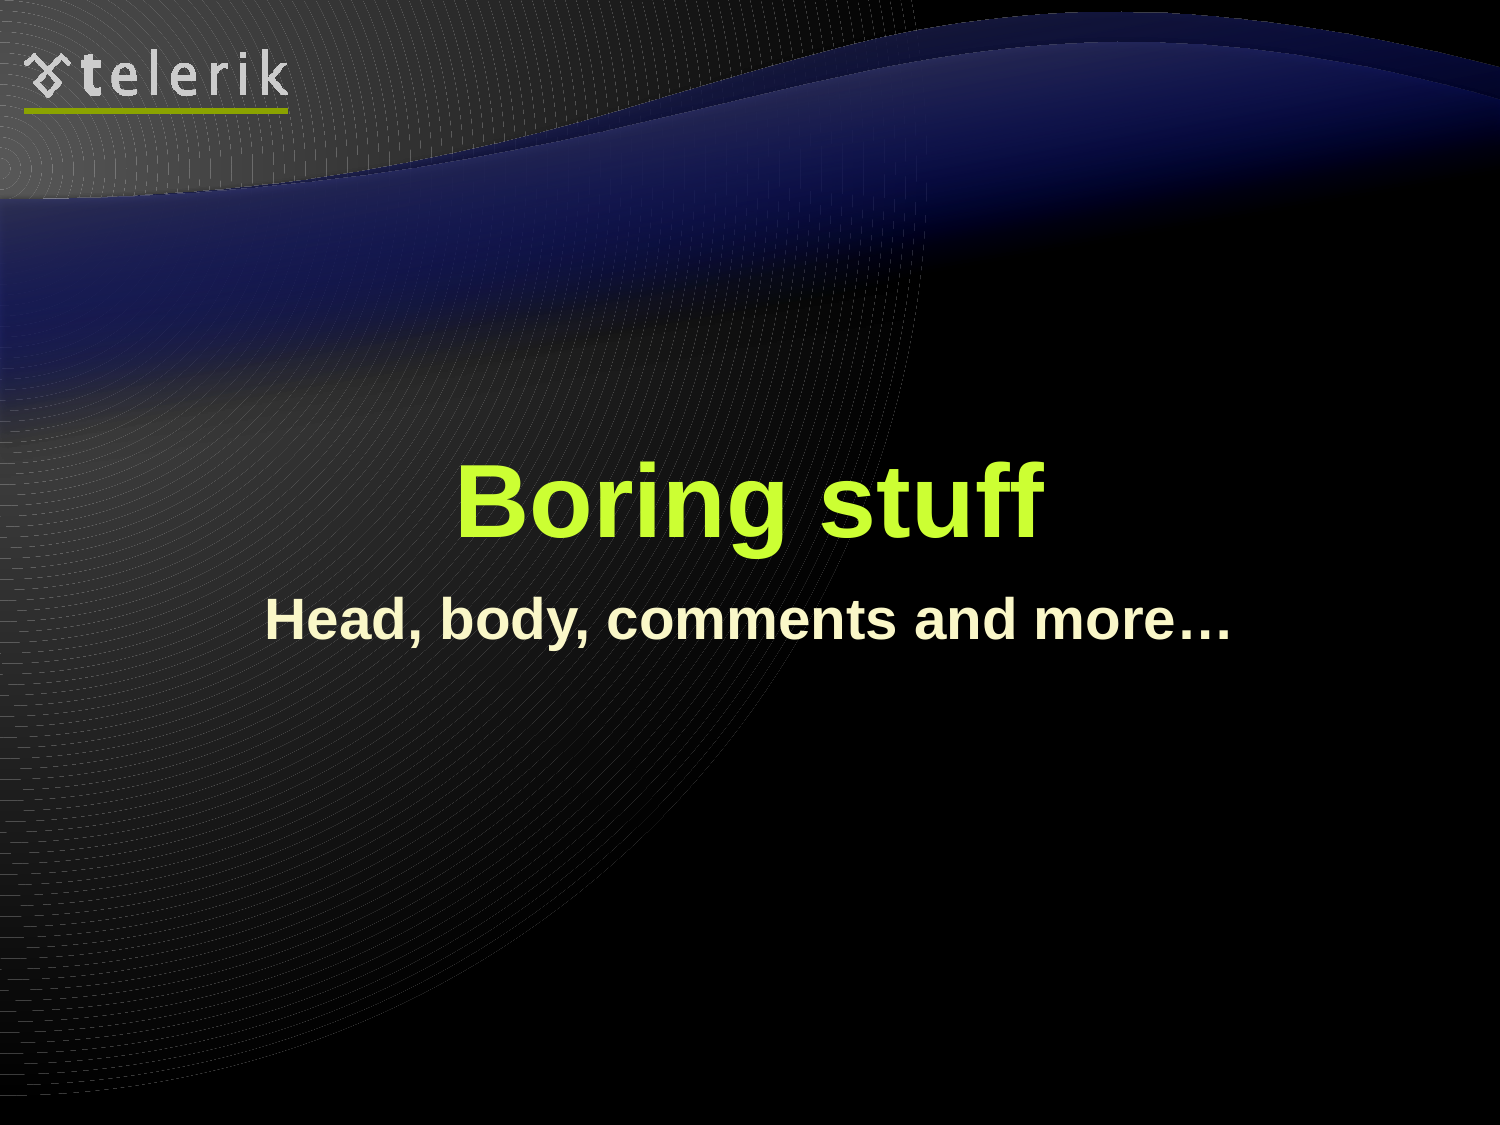

# Boring stuff
Head, body, comments and more…